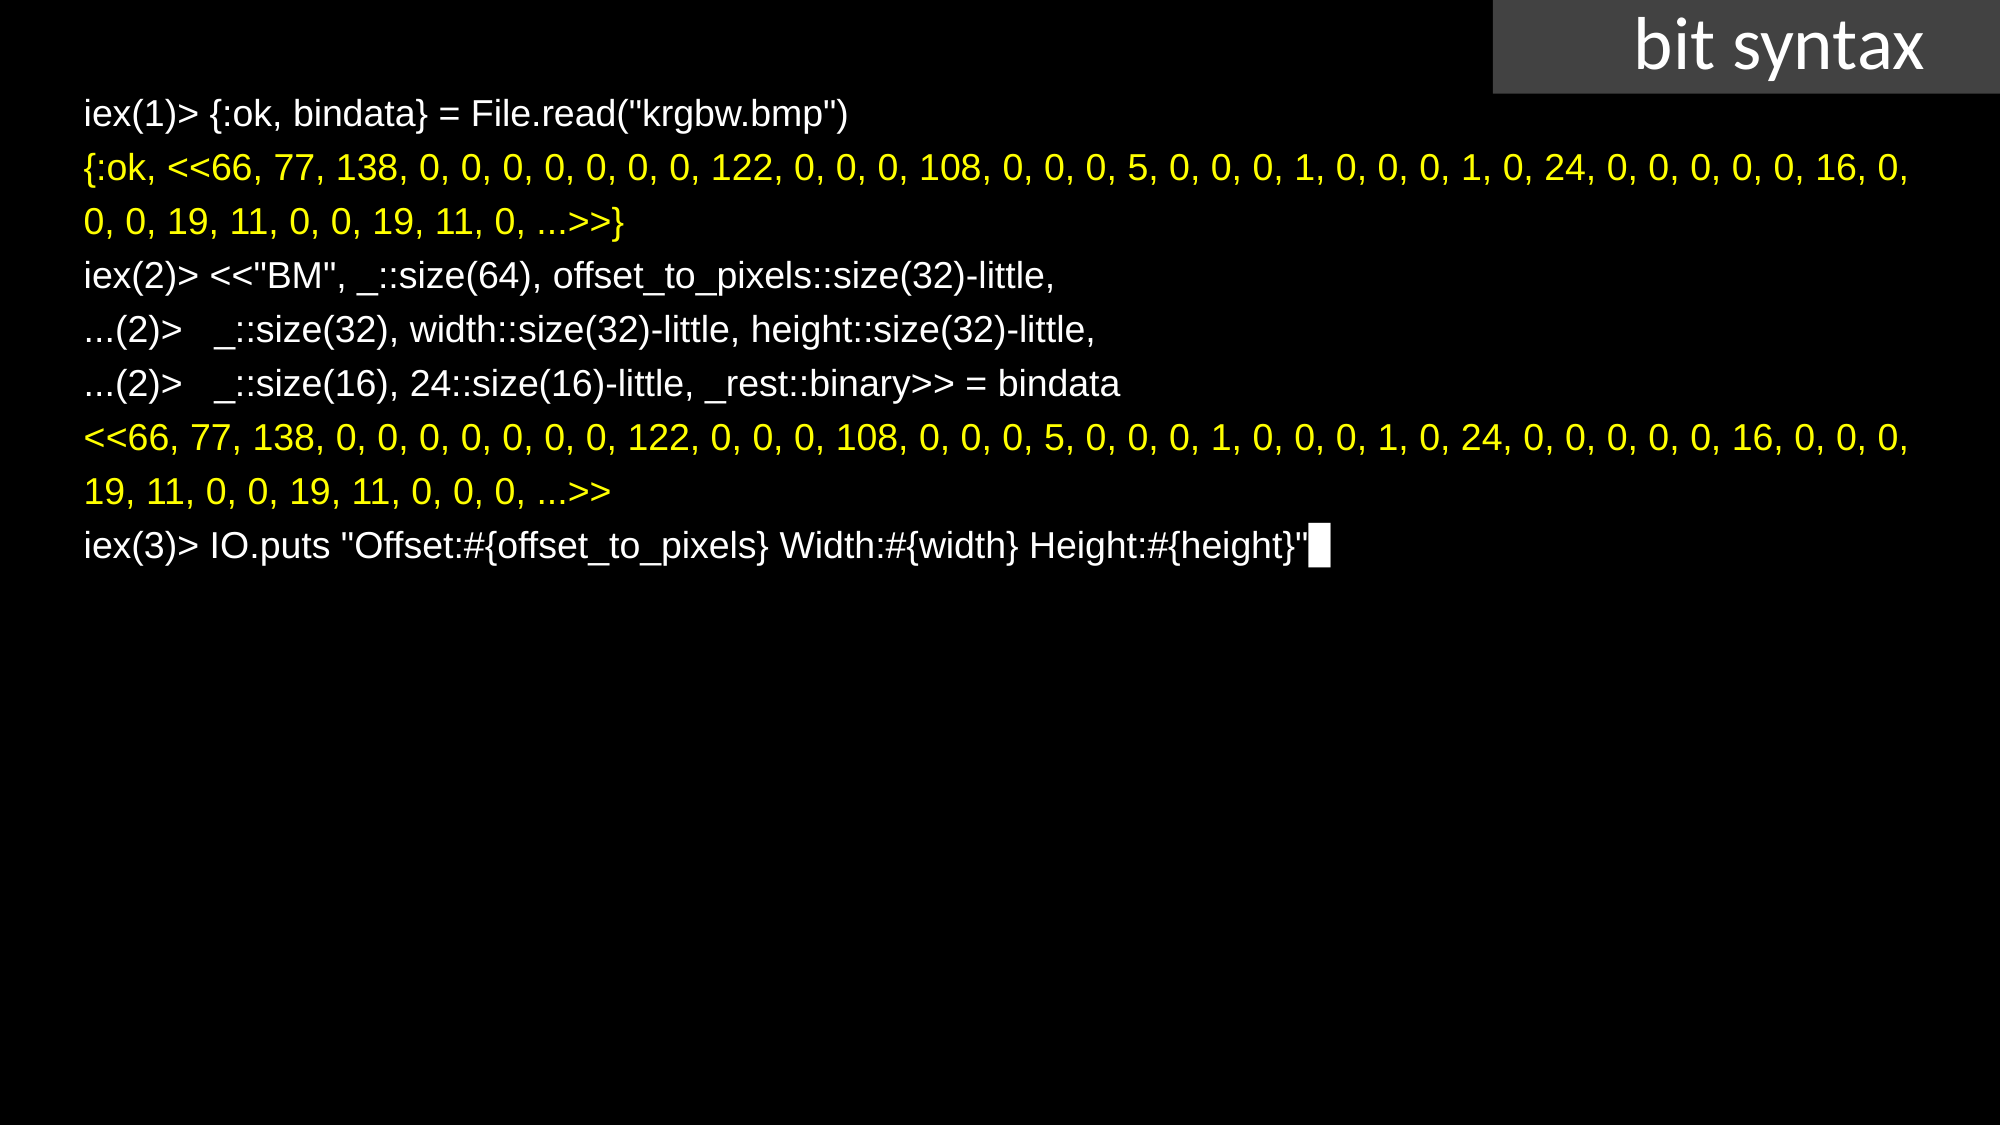

bit syntax
iex(1)> {:ok, bindata} = File.read("krgbw.bmp")
{:ok, <<66, 77, 138, 0, 0, 0, 0, 0, 0, 0, 122, 0, 0, 0, 108, 0, 0, 0, 5, 0, 0, 0, 1, 0, 0, 0, 1, 0, 24, 0, 0, 0, 0, 0, 16, 0, 0, 0, 19, 11, 0, 0, 19, 11, 0, ...>>}
iex(2)> <<"BM", _::size(64), offset_to_pixels::size(32)-little,
...(2)>   _::size(32), width::size(32)-little, height::size(32)-little,
...(2)>   _::size(16), 24::size(16)-little, _rest::binary>> = bindata
<<66, 77, 138, 0, 0, 0, 0, 0, 0, 0, 122, 0, 0, 0, 108, 0, 0, 0, 5, 0, 0, 0, 1, 0, 0, 0, 1, 0, 24, 0, 0, 0, 0, 0, 16, 0, 0, 0, 19, 11, 0, 0, 19, 11, 0, 0, 0, ...>>
iex(3)> IO.puts "Offset:#{offset_to_pixels} Width:#{width} Height:#{height}"▊